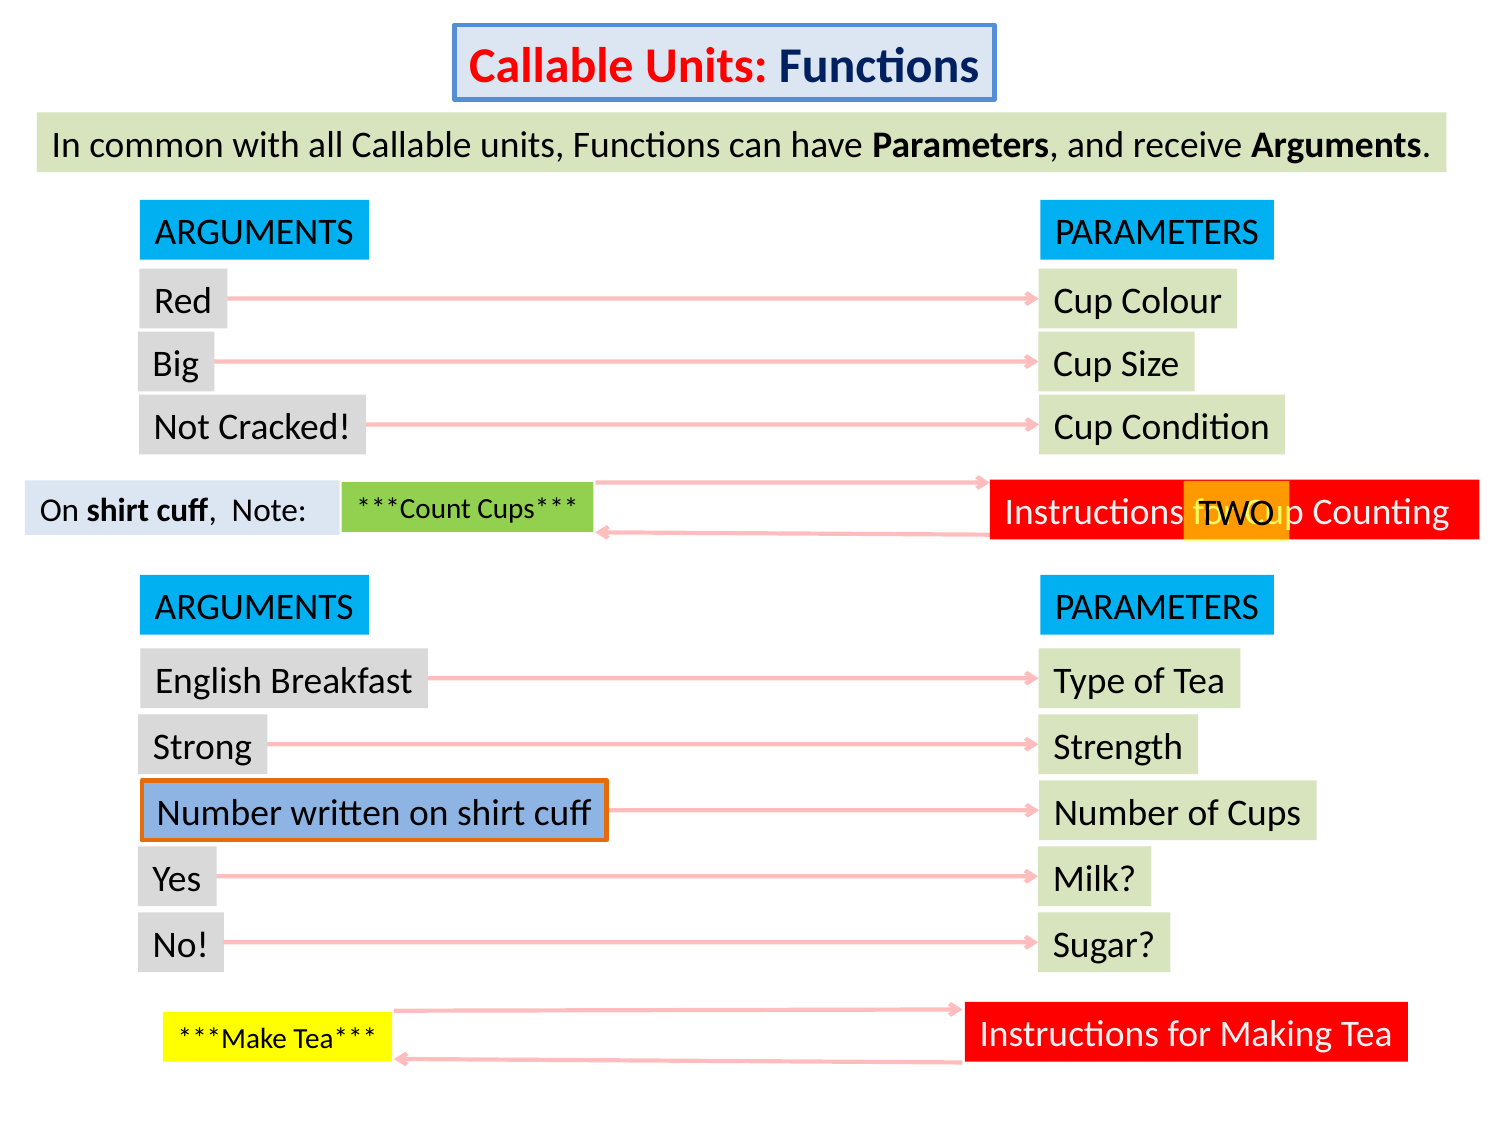

Callable Units: Functions
In common with all Callable units, Functions can have Parameters, and receive Arguments.
ARGUMENTS
PARAMETERS
Red
Cup Colour
Big
Cup Size
Not Cracked!
Cup Condition
Instructions for Cup Counting
On shirt cuff,  Note:
TWO
***Count Cups***
ARGUMENTS
PARAMETERS
English Breakfast
Type of Tea
Strong
Strength
Number written on shirt cuff
Number of Cups
Yes
Milk?
No!
Sugar?
Instructions for Making Tea
***Make Tea***